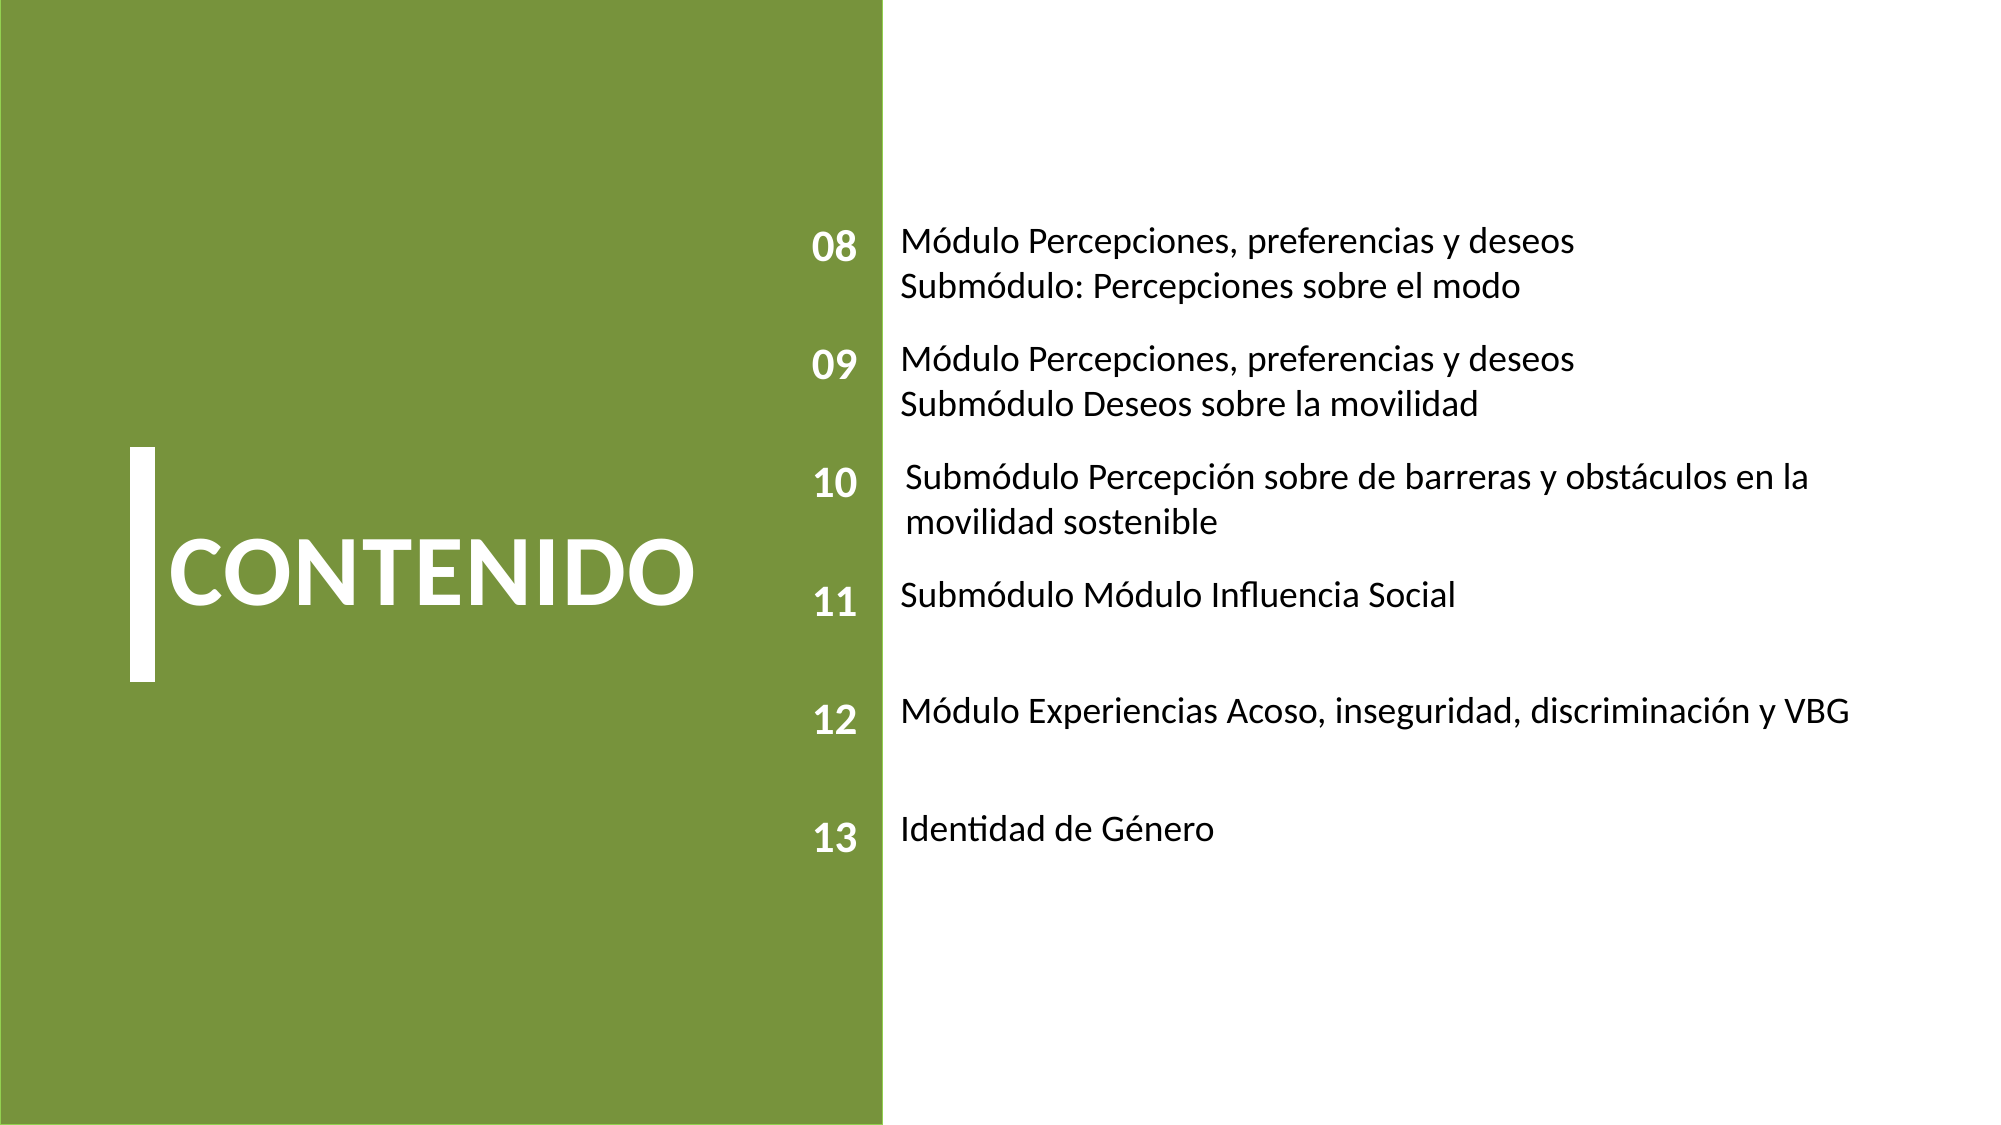

08
Módulo Percepciones, preferencias y deseos
Submódulo: Percepciones sobre el modo
09
Módulo Percepciones, preferencias y deseos
Submódulo Deseos sobre la movilidad
10
Submódulo Percepción sobre de barreras y obstáculos en la movilidad sostenible
Submódulo Módulo Influencia Social
11
Módulo Experiencias Acoso, inseguridad, discriminación y VBG
12
Identidad de Género
13

CONTENIDO